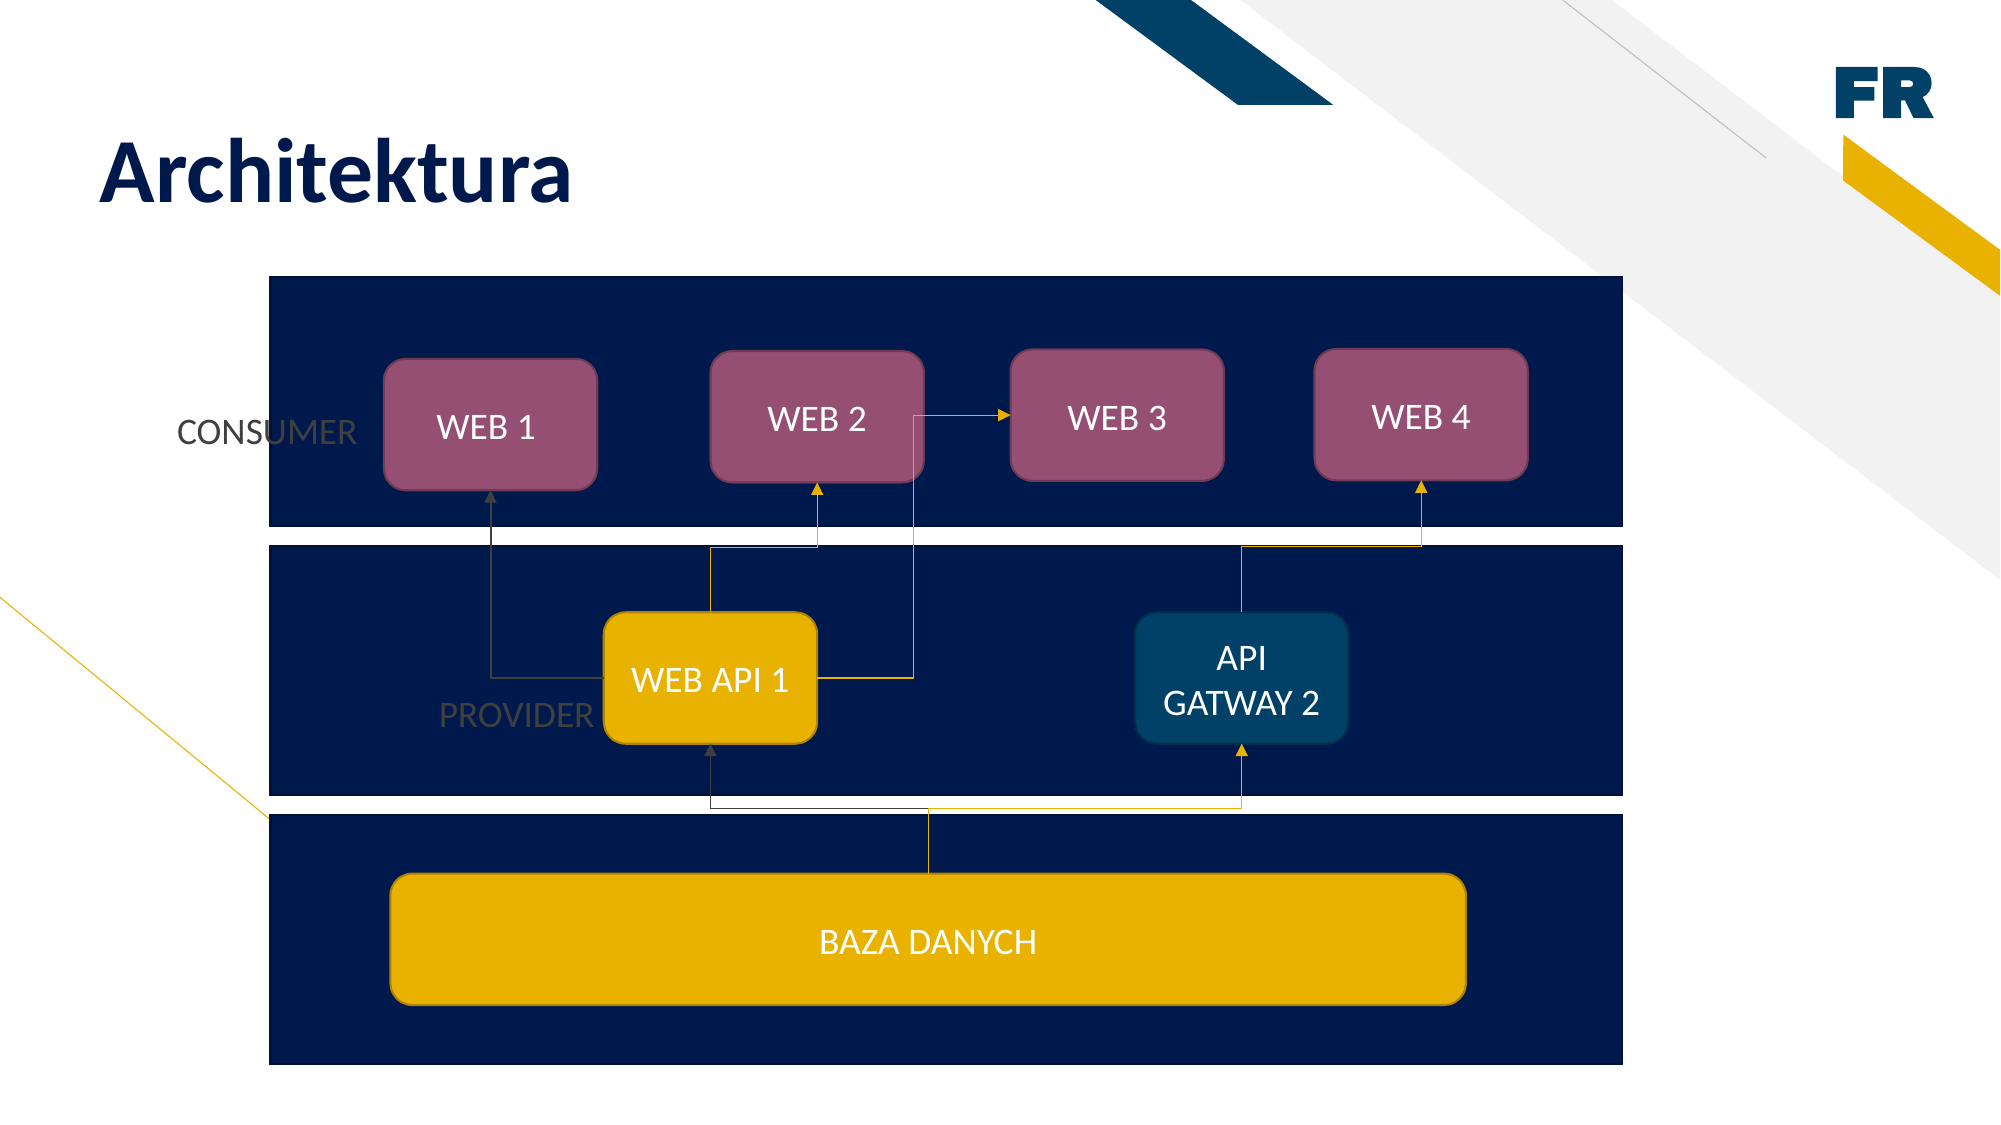

# Architektura

WEB 4
WEB 3
WEB 2
WEB 1
CONSUMER

WEB API 1
API GATWAY 2
PROVIDER

BAZA DANYCH